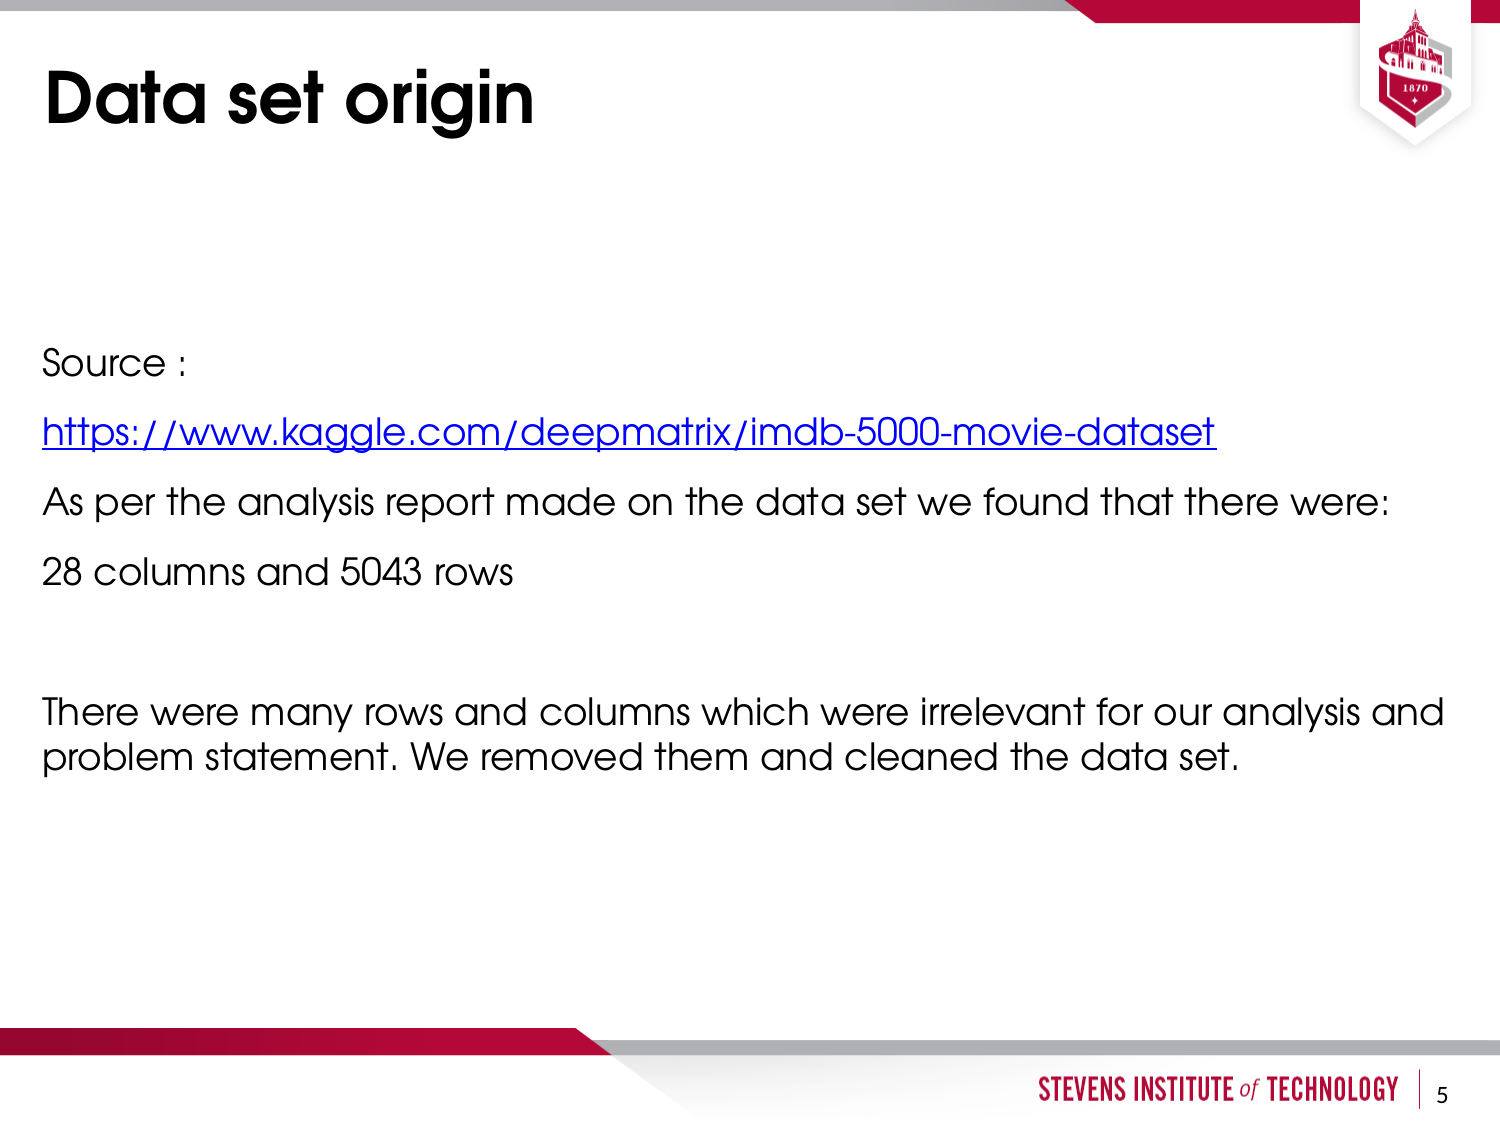

# Data set origin
Source :
https://www.kaggle.com/deepmatrix/imdb-5000-movie-dataset
As per the analysis report made on the data set we found that there were:
28 columns and 5043 rows

There were many rows and columns which were irrelevant for our analysis and problem statement. We removed them and cleaned the data set.
5